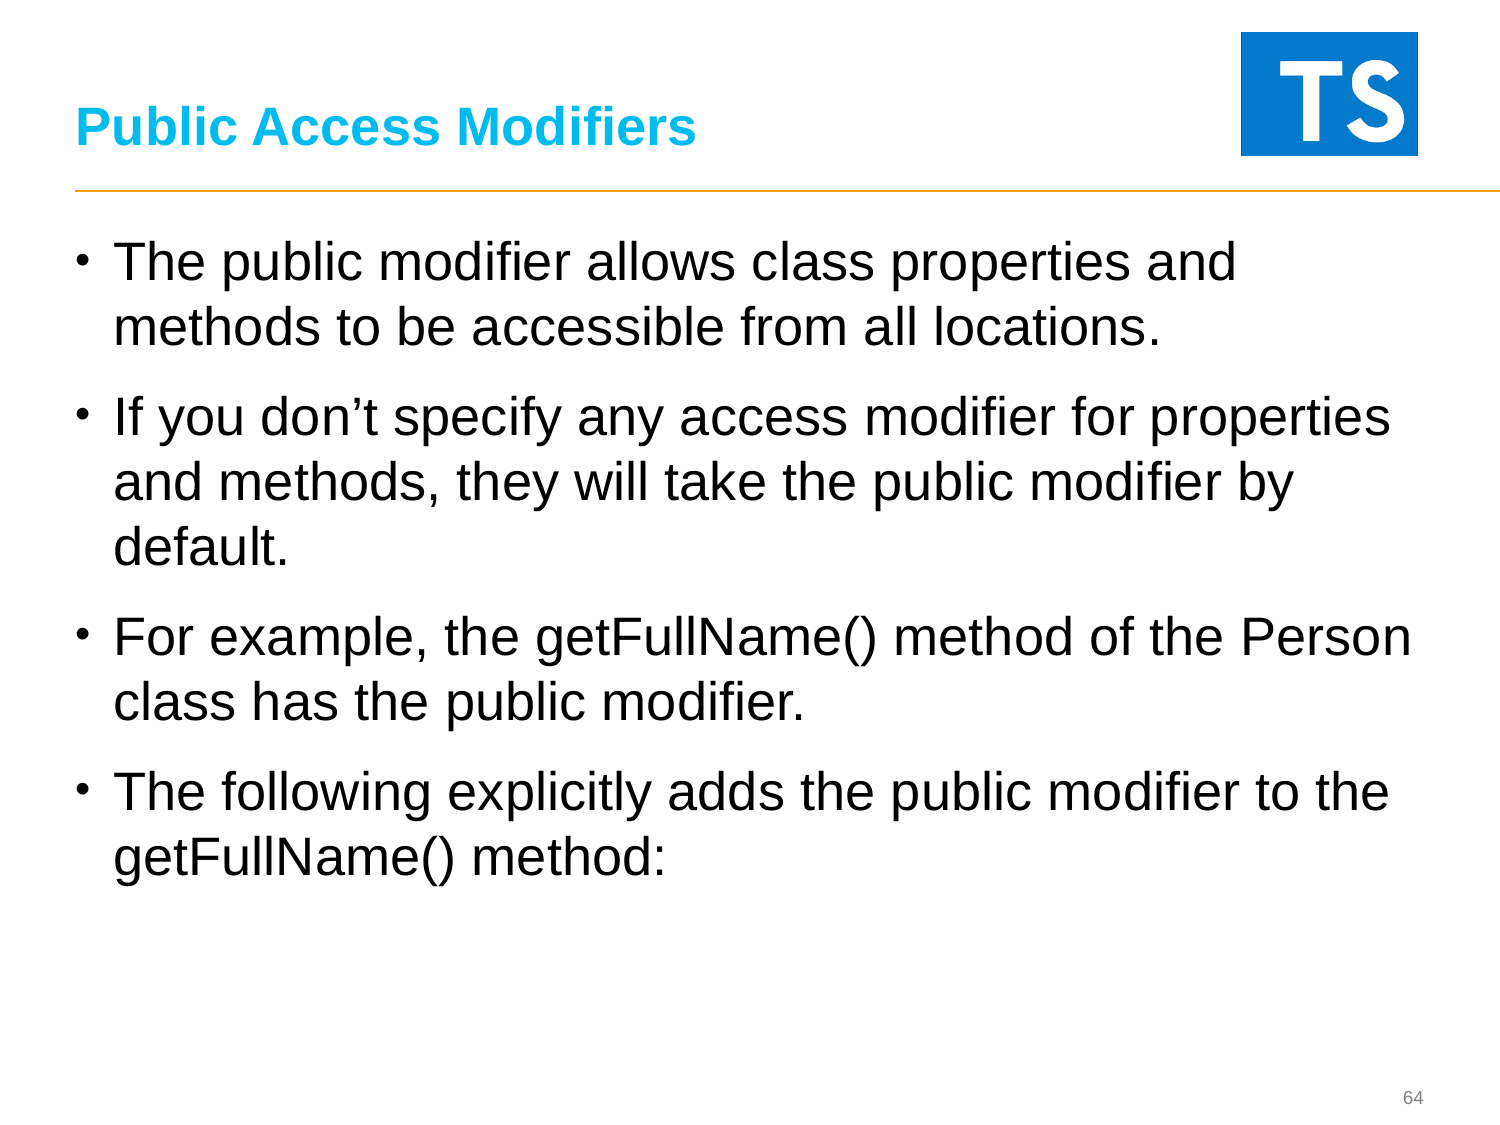

# Public Access Modifiers
The public modifier allows class properties and methods to be accessible from all locations.
If you don’t specify any access modifier for properties and methods, they will take the public modifier by default.
For example, the getFullName() method of the Person class has the public modifier.
The following explicitly adds the public modifier to the getFullName() method: